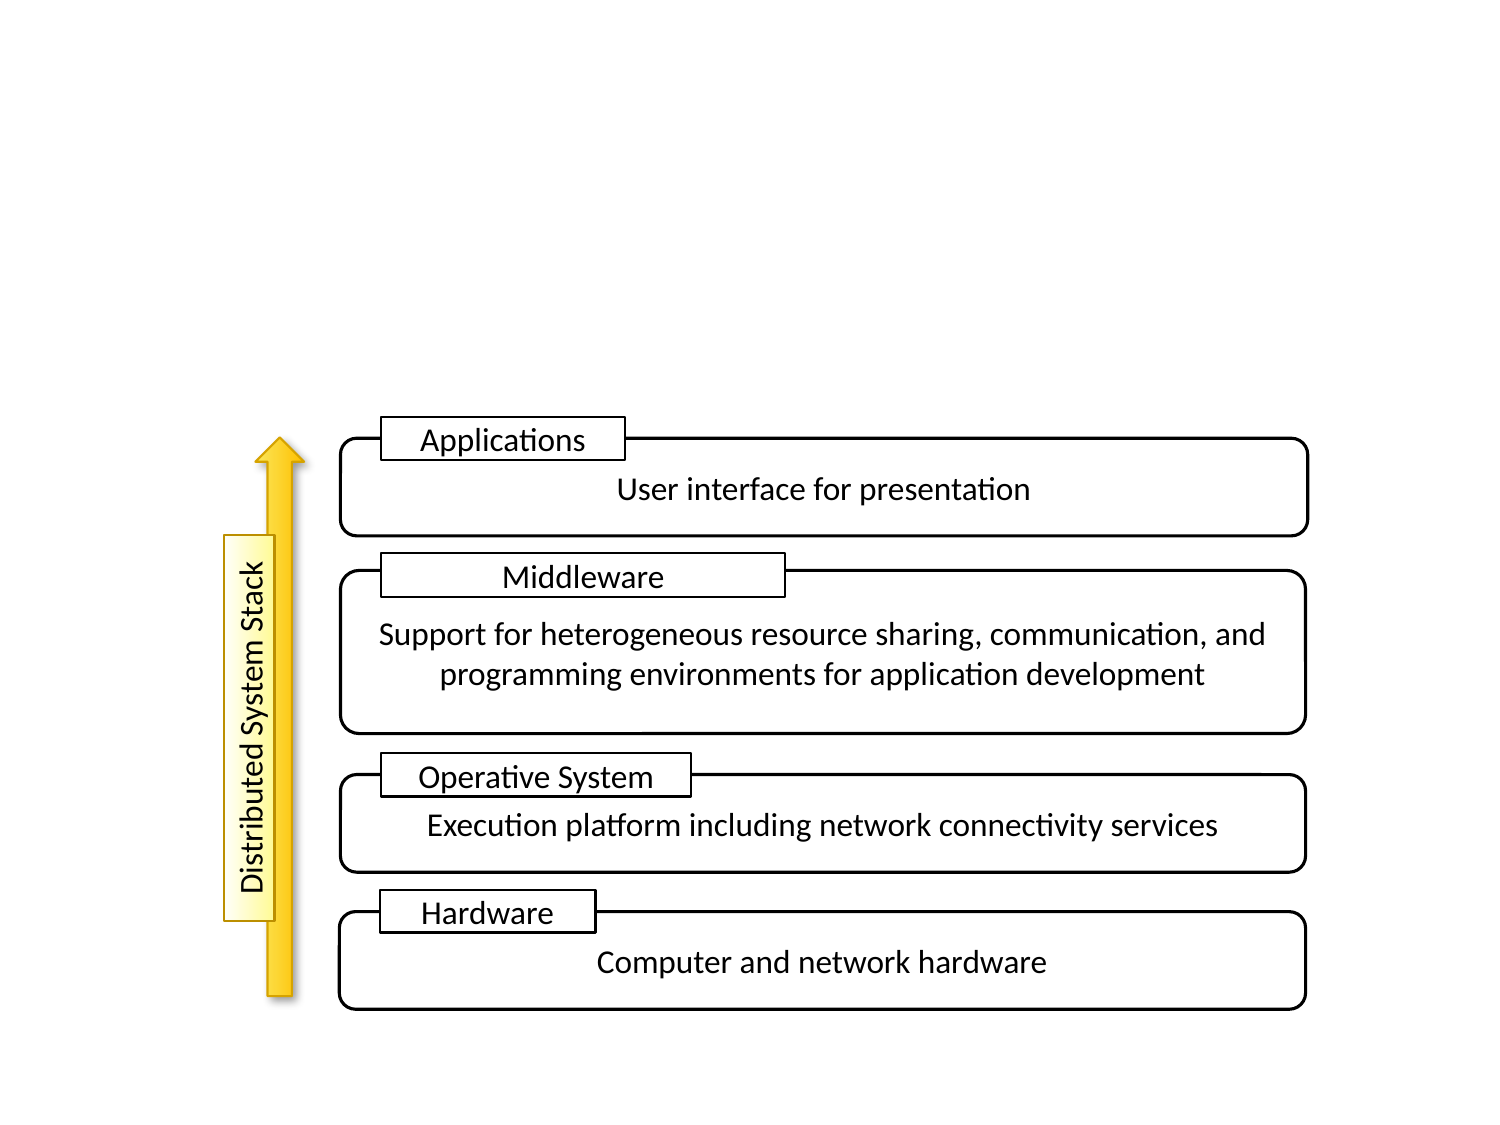

Applications
User interface for presentation
Middleware
Support for heterogeneous resource sharing, communication, and programming environments for application development

Distributed System Stack
Operative System
Execution platform including network connectivity services
Hardware
Computer and network hardware